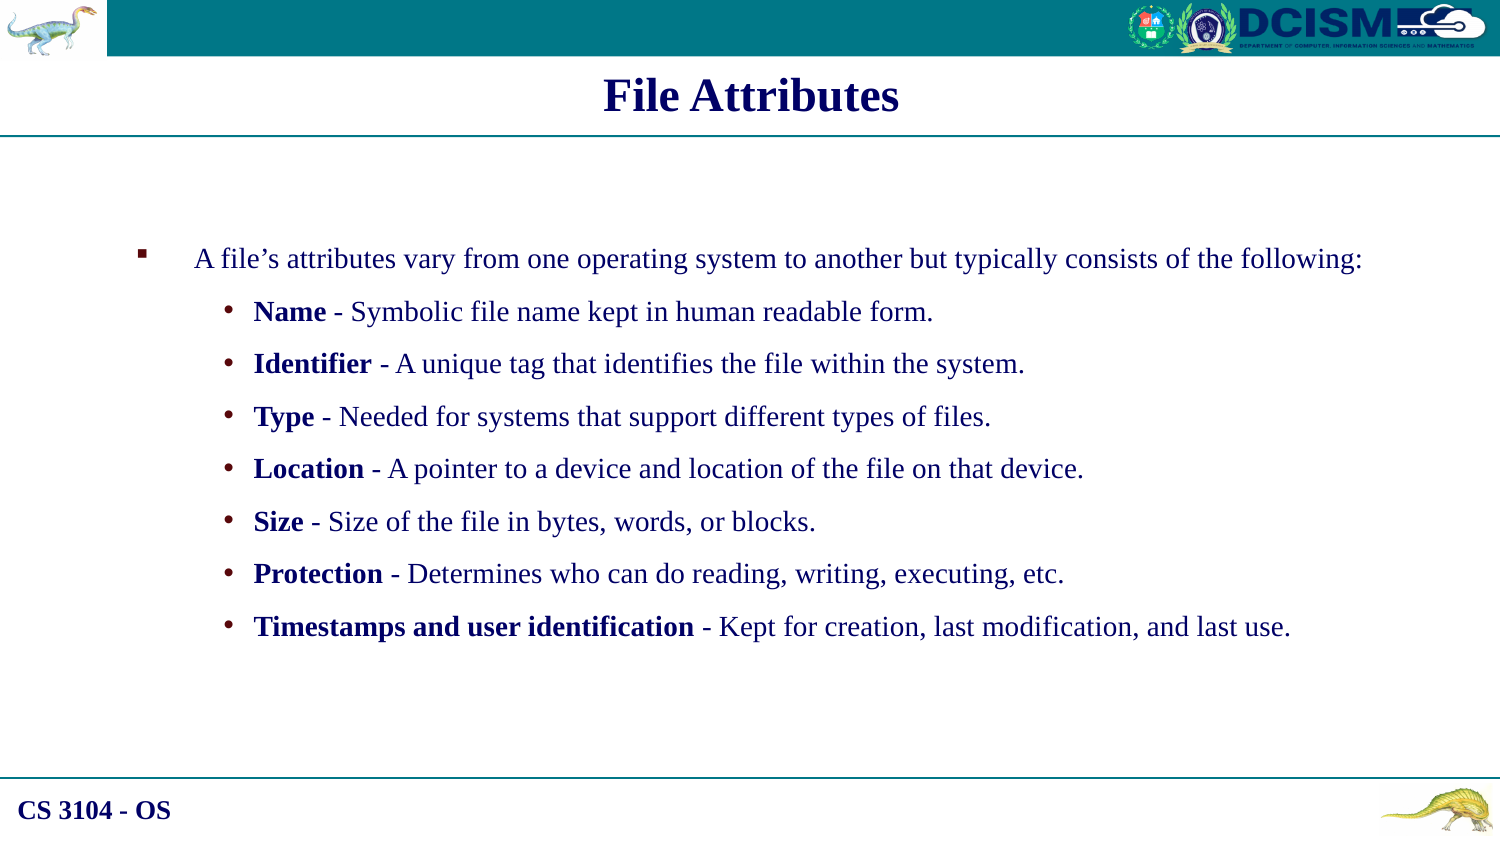

File Attributes
A file’s attributes vary from one operating system to another but typically consists of the following:
Name - Symbolic file name kept in human readable form.
Identifier - A unique tag that identifies the file within the system.
Type - Needed for systems that support different types of files.
Location - A pointer to a device and location of the file on that device.
Size - Size of the file in bytes, words, or blocks.
Protection - Determines who can do reading, writing, executing, etc.
Timestamps and user identification - Kept for creation, last modification, and last use.